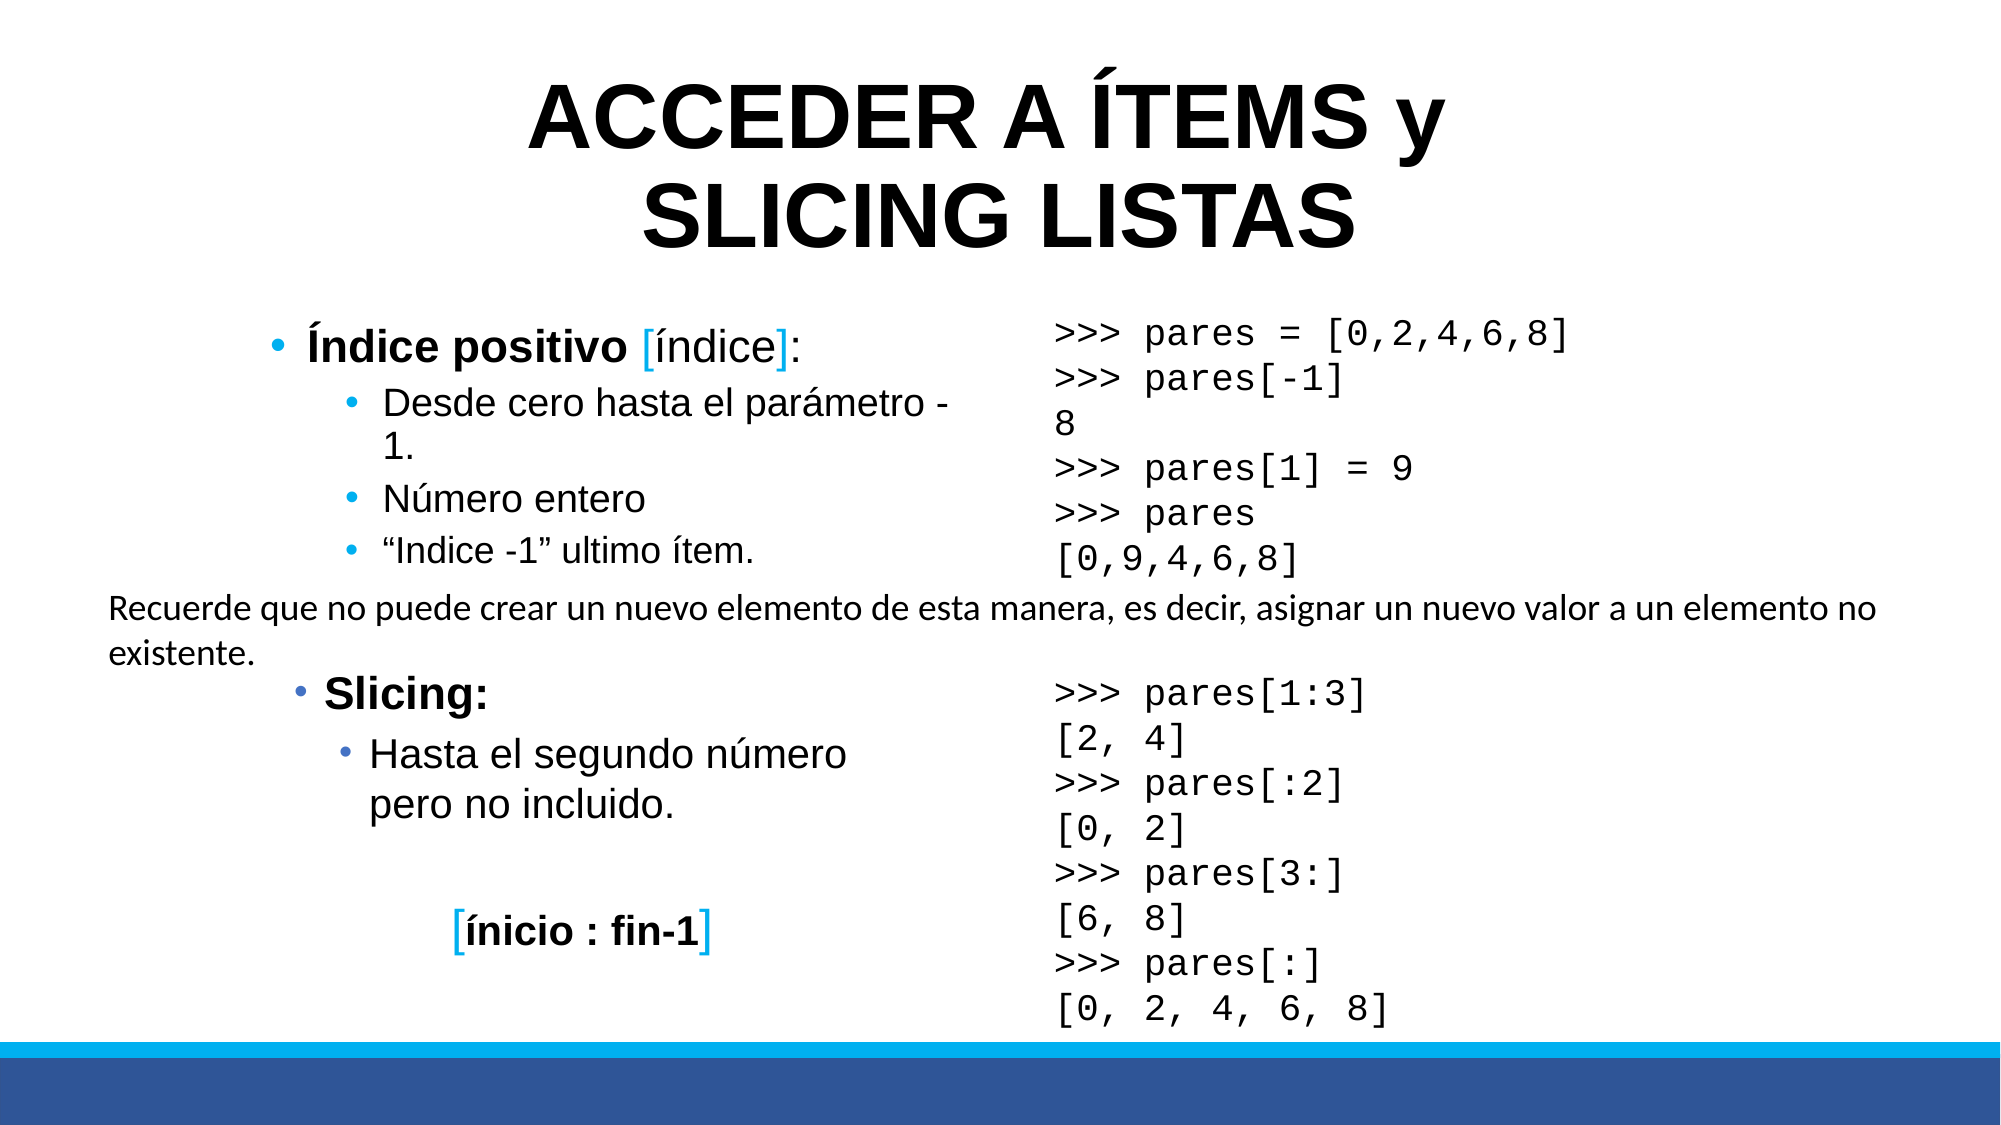

# ACCEDER A ÍTEMS y SLICING LISTAS
>>> pares = [0,2,4,6,8]
>>> pares[-1]
8
>>> pares[1] = 9
>>> pares
[0,9,4,6,8]

>>> pares[1:3]
[2, 4]
>>> pares[:2]
[0, 2]
>>> pares[3:]
[6, 8]
>>> pares[:]
[0, 2, 4, 6, 8]
Índice positivo [índice]:
Desde cero hasta el parámetro -1.
Número entero
“Indice -1” ultimo ítem.
Recuerde que no puede crear un nuevo elemento de esta manera, es decir, asignar un nuevo valor a un elemento no existente.
Slicing:
Hasta el segundo número pero no incluido.

        [ínicio : fin-1]